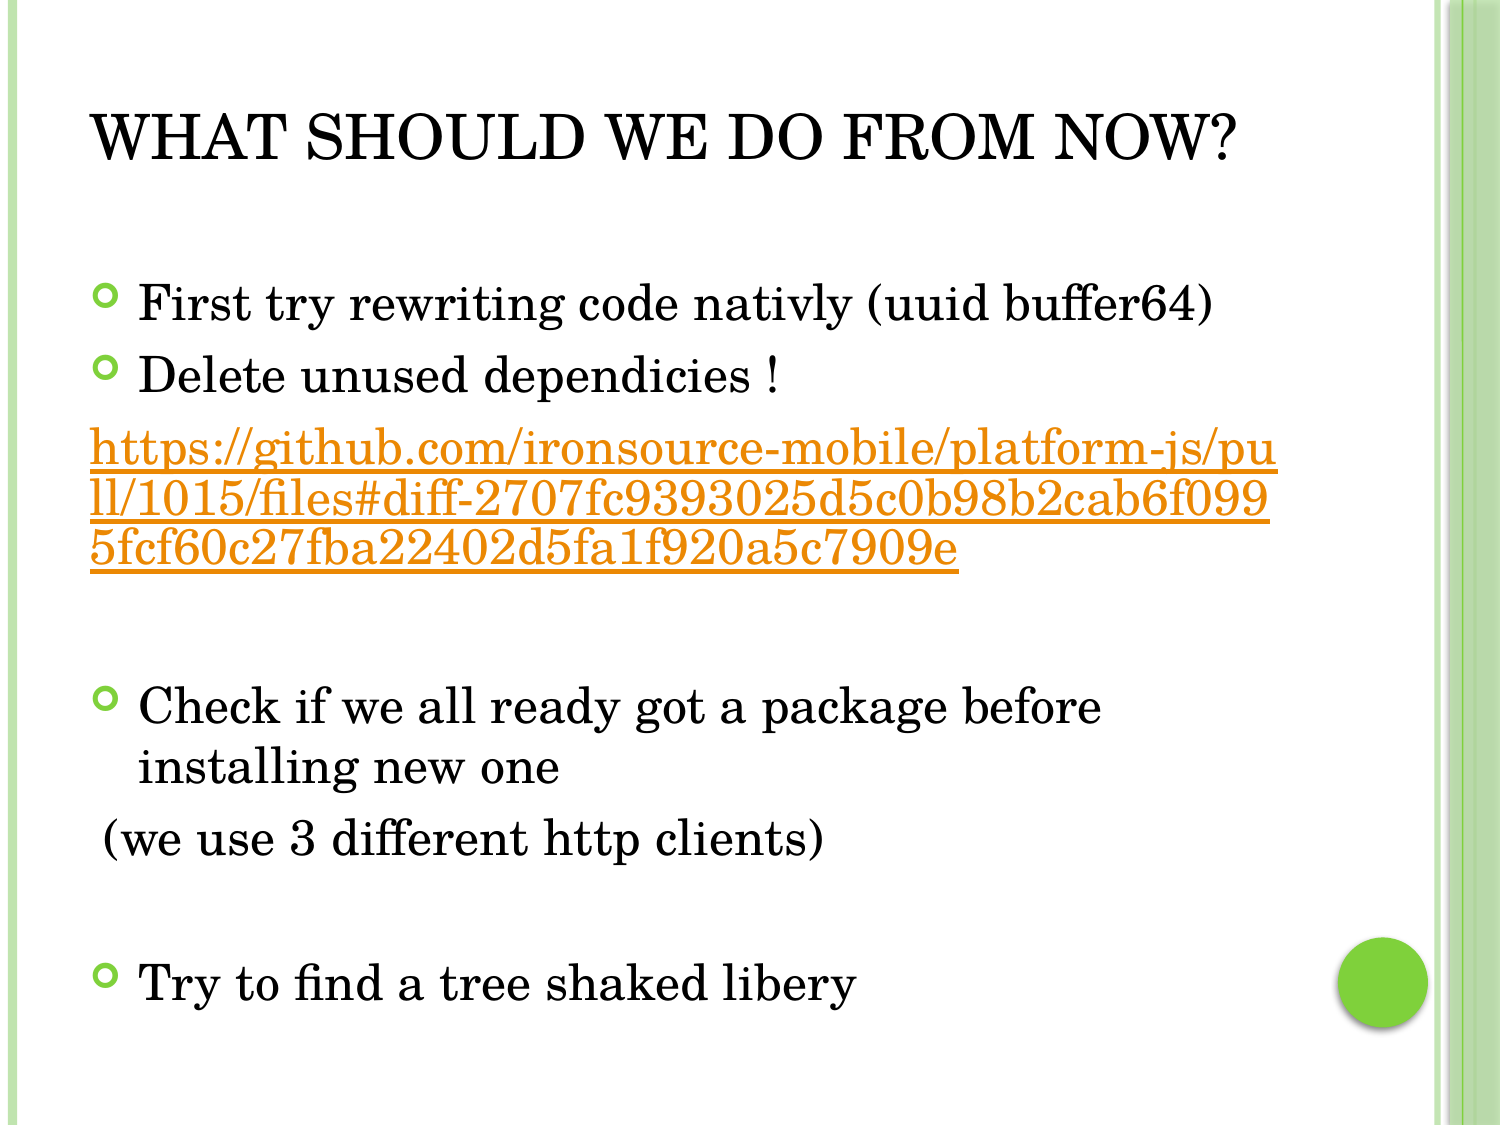

# What should we do from now?
First try rewriting code nativly (uuid buffer64)
Delete unused dependicies !
https://github.com/ironsource-mobile/platform-js/pull/1015/files#diff-2707fc9393025d5c0b98b2cab6f0995fcf60c27fba22402d5fa1f920a5c7909e

Check if we all ready got a package before installing new one
 (we use 3 different http clients)

Try to find a tree shaked libery